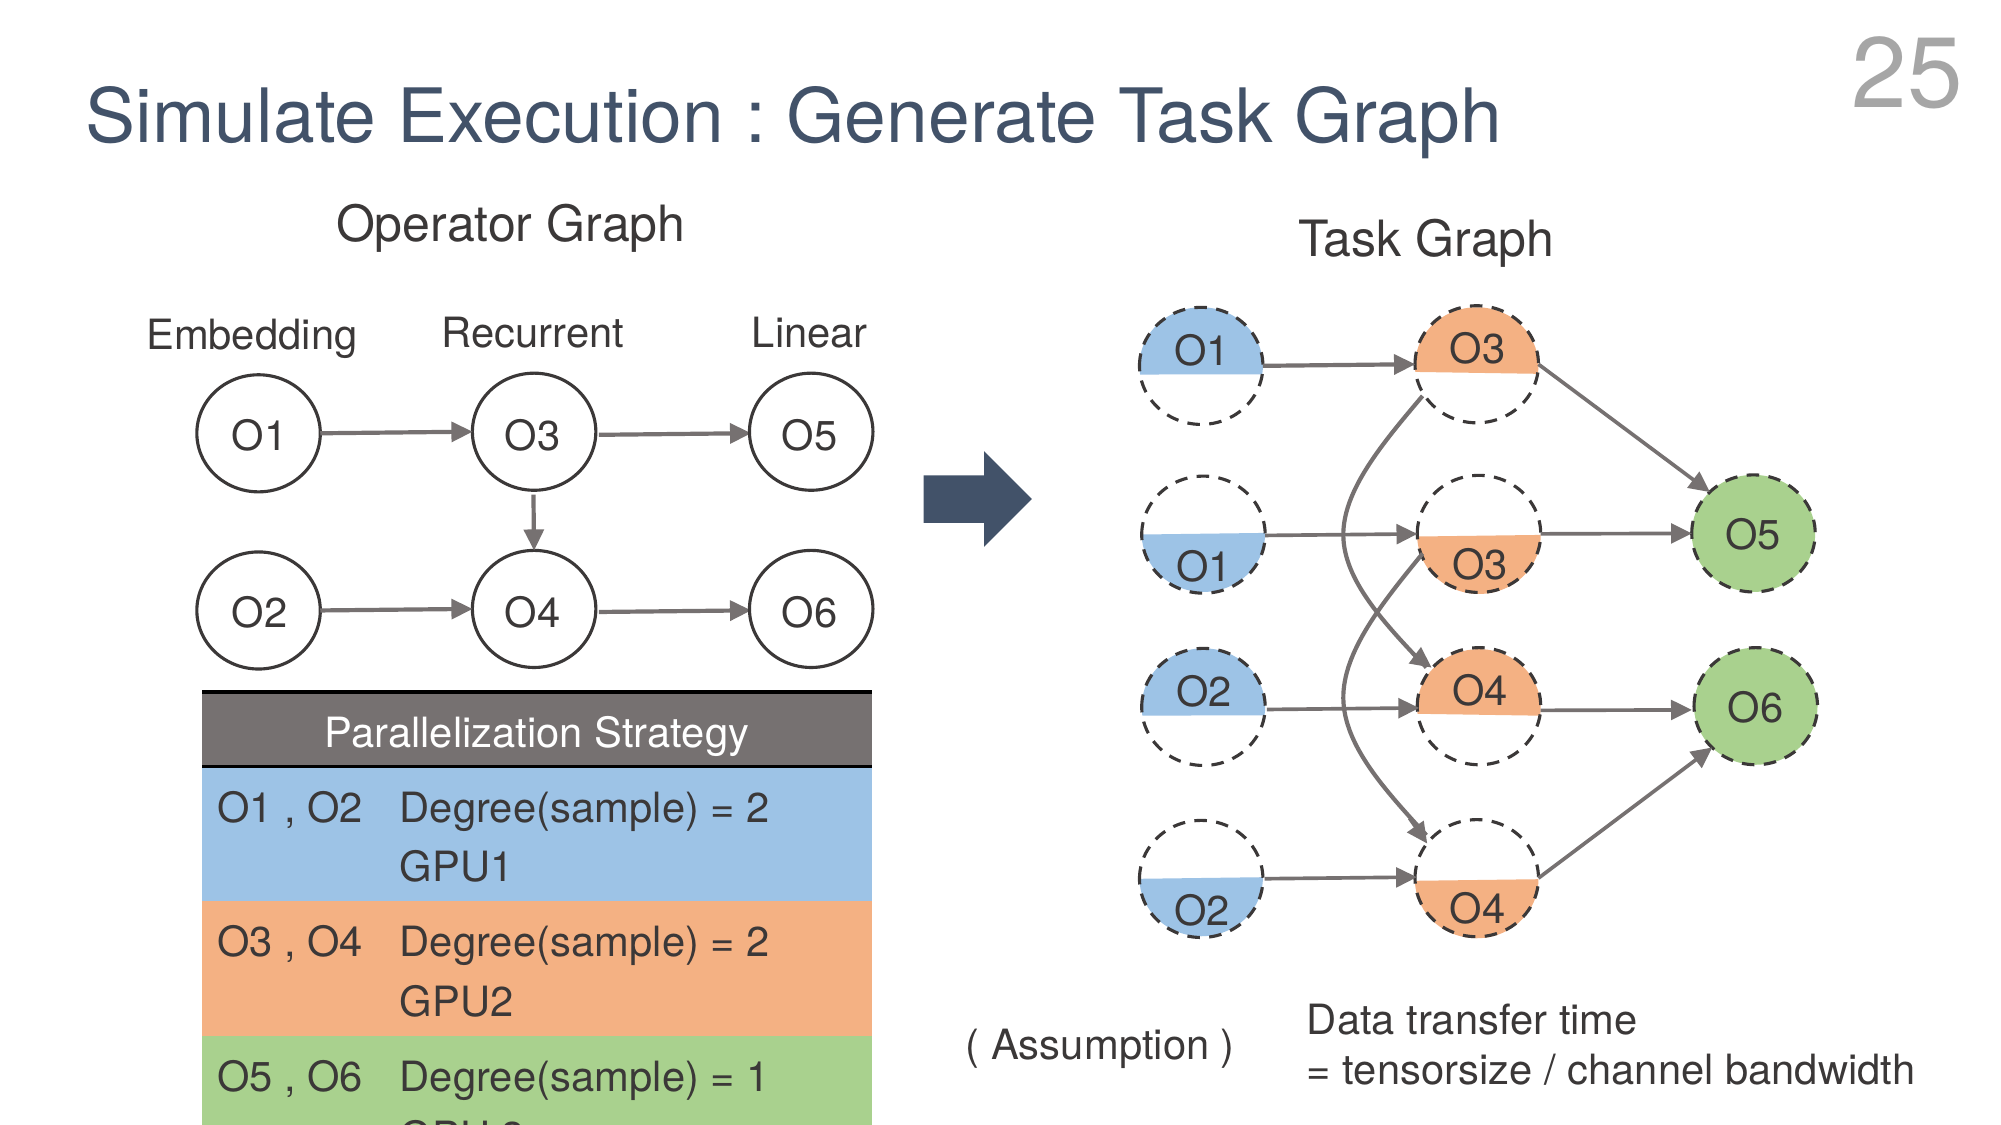

# Simulate Execution : Generate Task Graph
25
Operator Graph
Task Graph
Recurrent
Linear
Embedding

O3
O1

O3
O5
O1

O5

O3
O1

O4
O6
O2

O6

O4
O2
| Parallelization Strategy |  |
| --- | --- |
| O1 , O2 | Degree(sample) = 2 GPU1 |
| O3 , O4 | Degree(sample) = 2 GPU2 |
| O5 , O6 | Degree(sample) = 1 GPU 3 |

O4
O2
Data transfer time
= tensorsize / channel bandwidth
( Assumption )